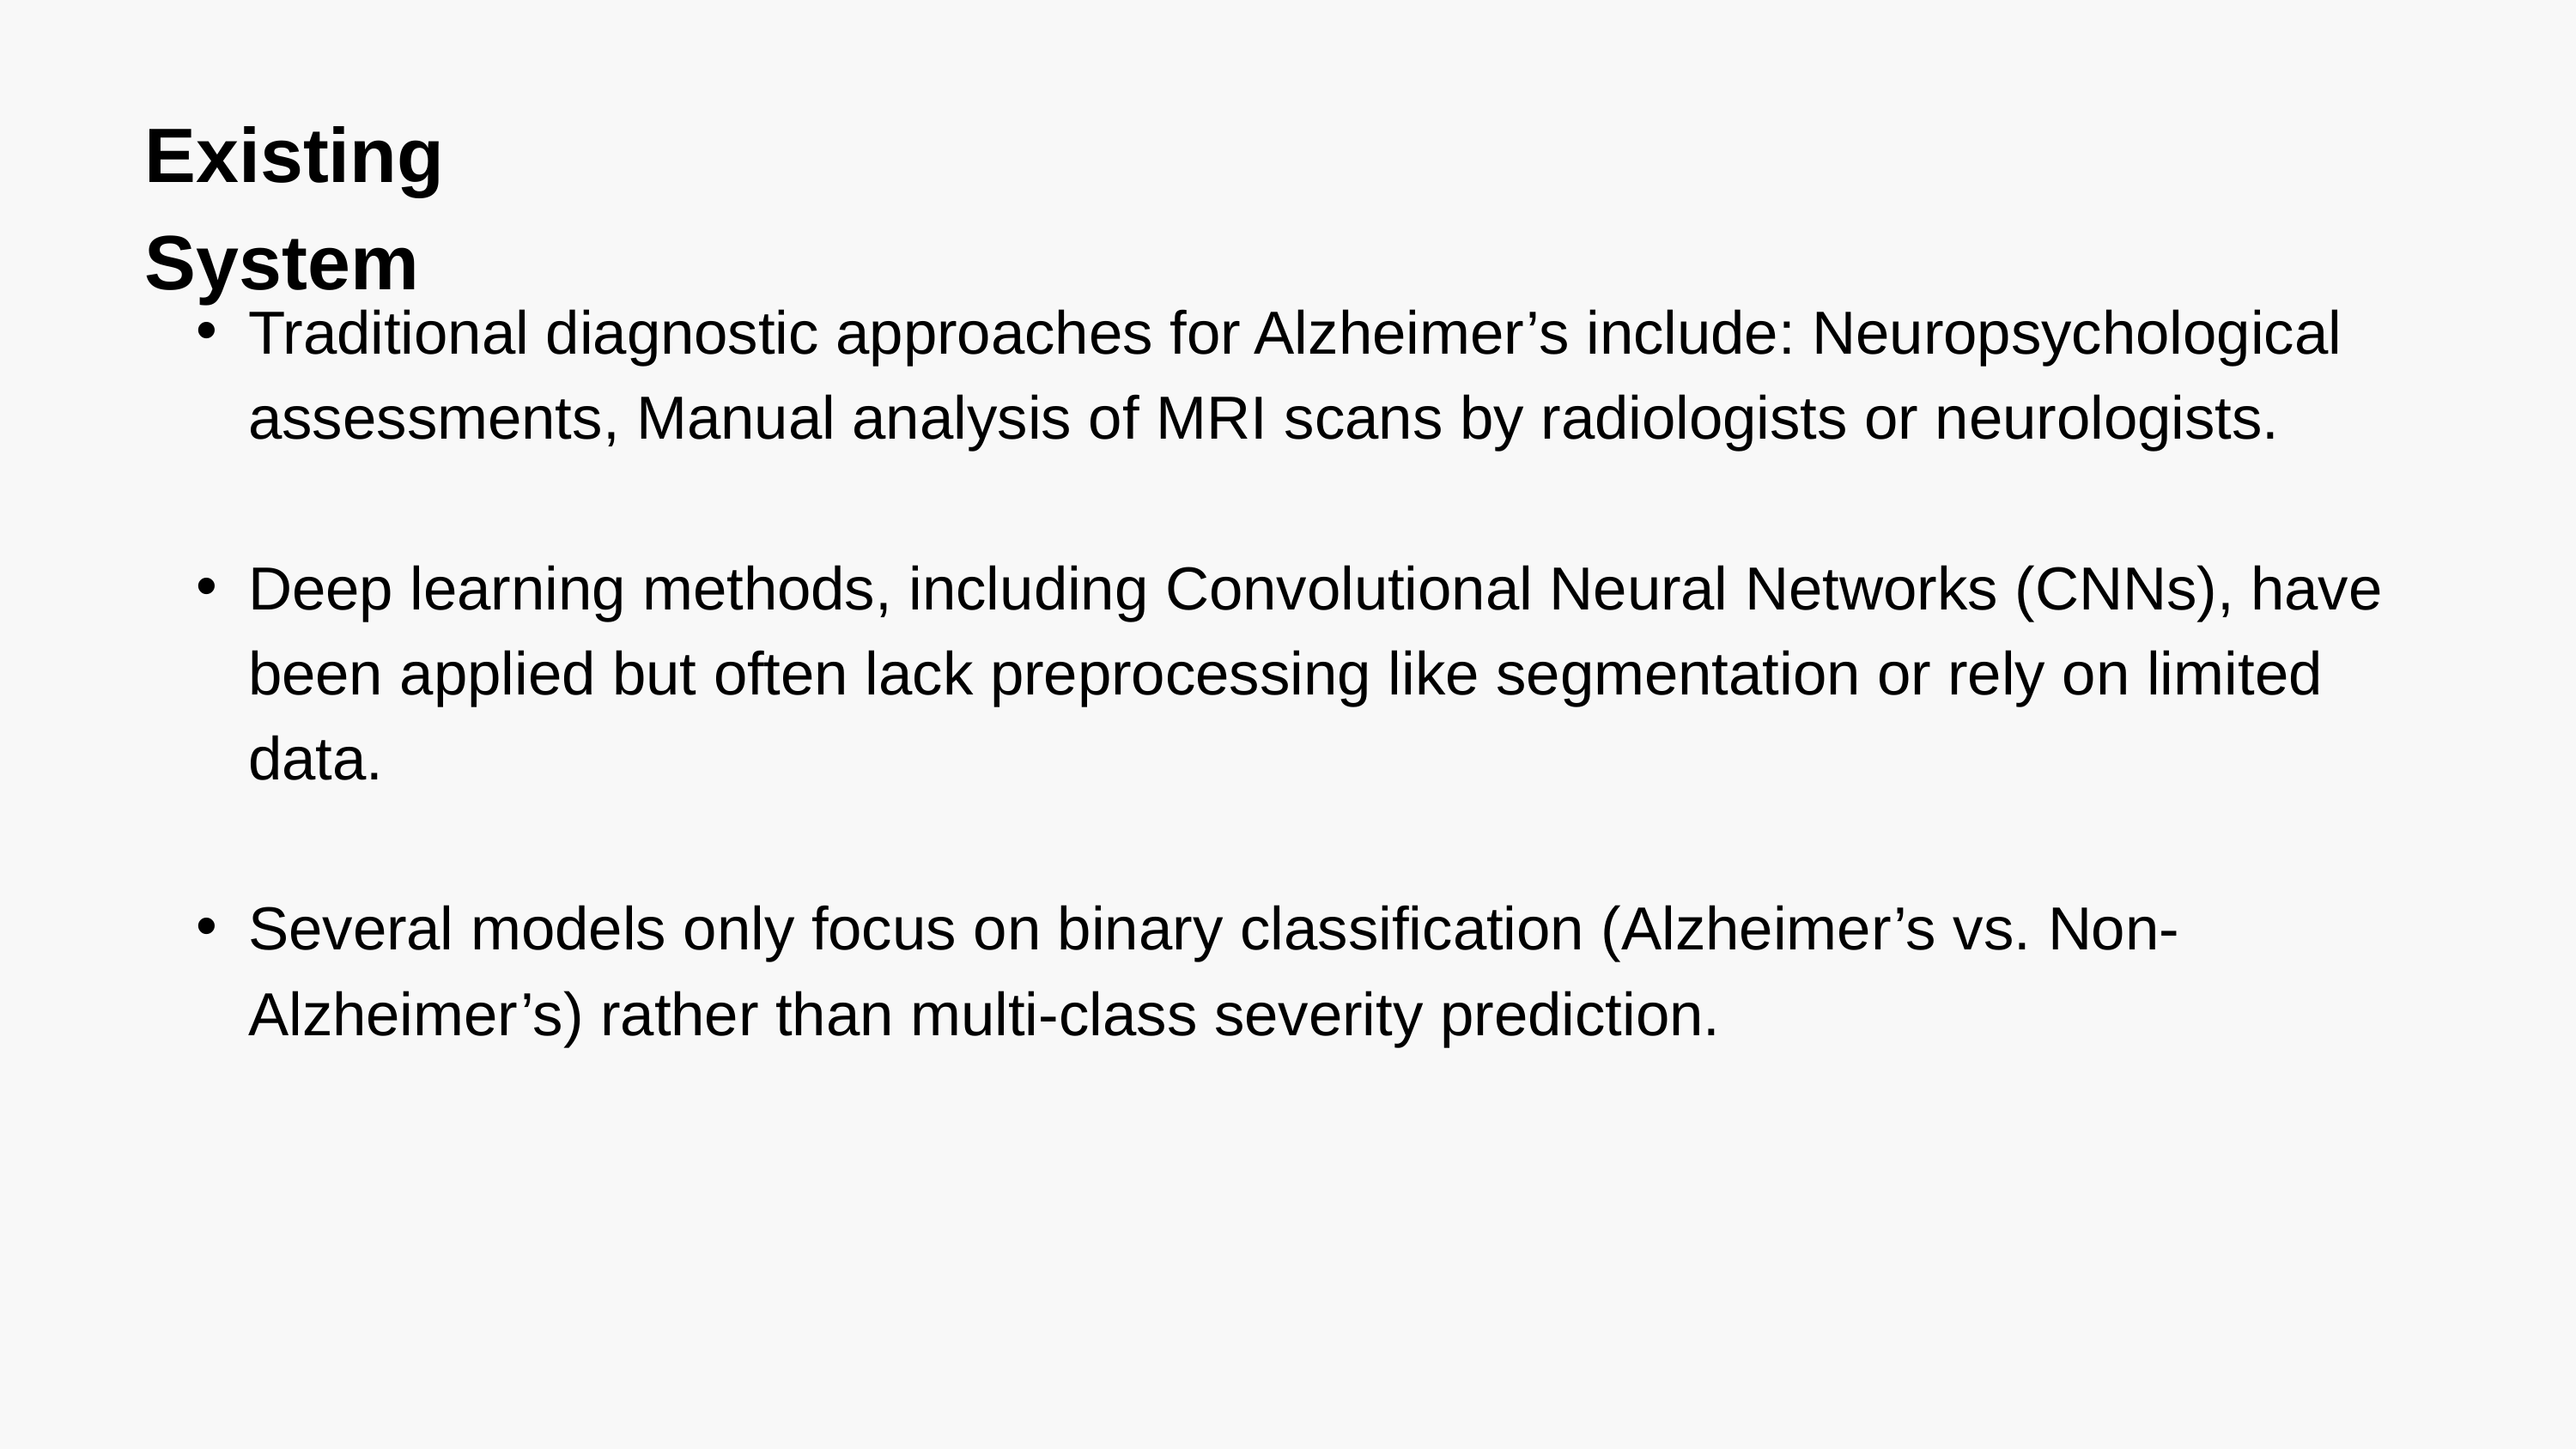

Existing System
Traditional diagnostic approaches for Alzheimer’s include: Neuropsychological assessments, Manual analysis of MRI scans by radiologists or neurologists.

Deep learning methods, including Convolutional Neural Networks (CNNs), have been applied but often lack preprocessing like segmentation or rely on limited data.

Several models only focus on binary classification (Alzheimer’s vs. Non-Alzheimer’s) rather than multi-class severity prediction.